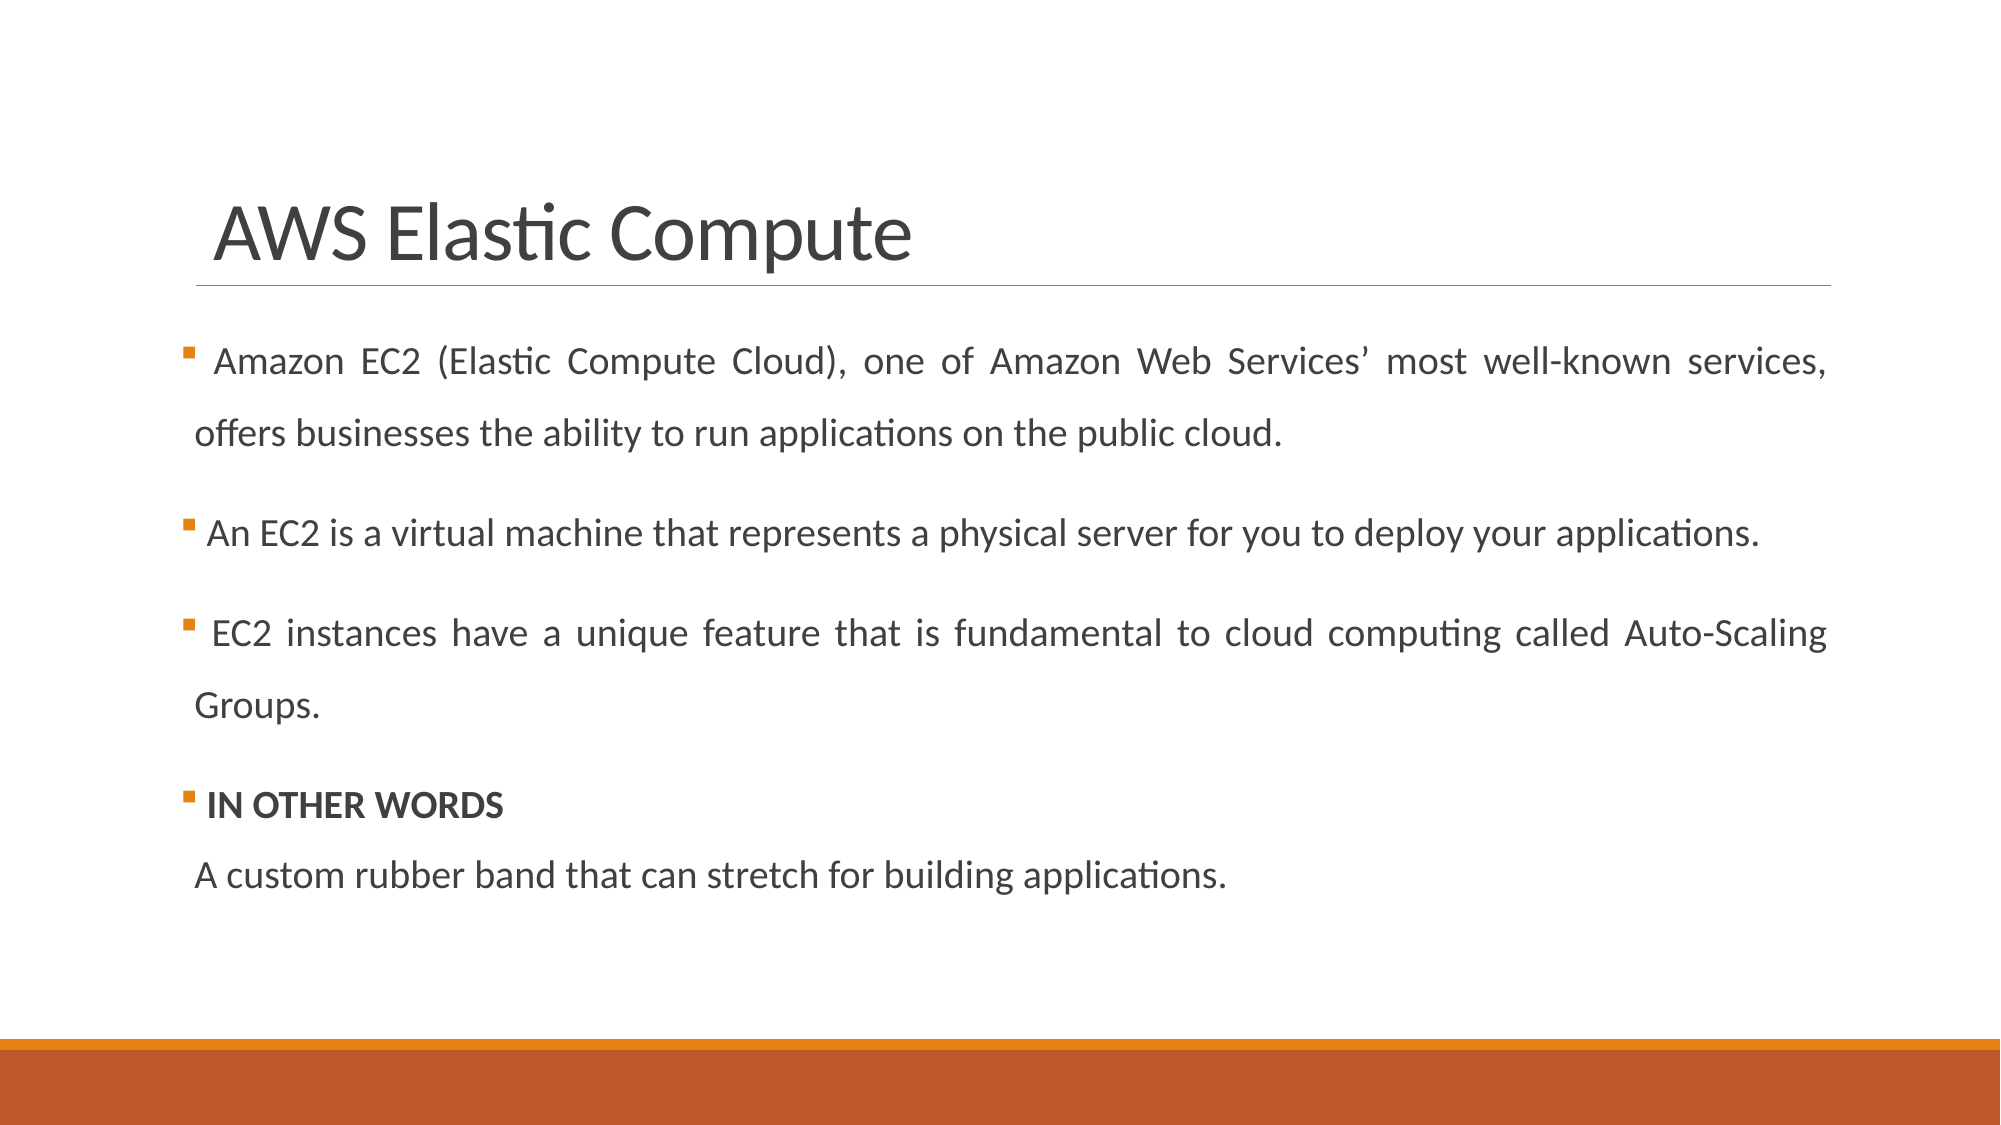

# AWS Elastic Compute
 Amazon EC2 (Elastic Compute Cloud), one of Amazon Web Services’ most well-known services, offers businesses the ability to run applications on the public cloud.
 An EC2 is a virtual machine that represents a physical server for you to deploy your applications.
 EC2 instances have a unique feature that is fundamental to cloud computing called Auto-Scaling Groups.
 IN OTHER WORDS
A custom rubber band that can stretch for building applications.